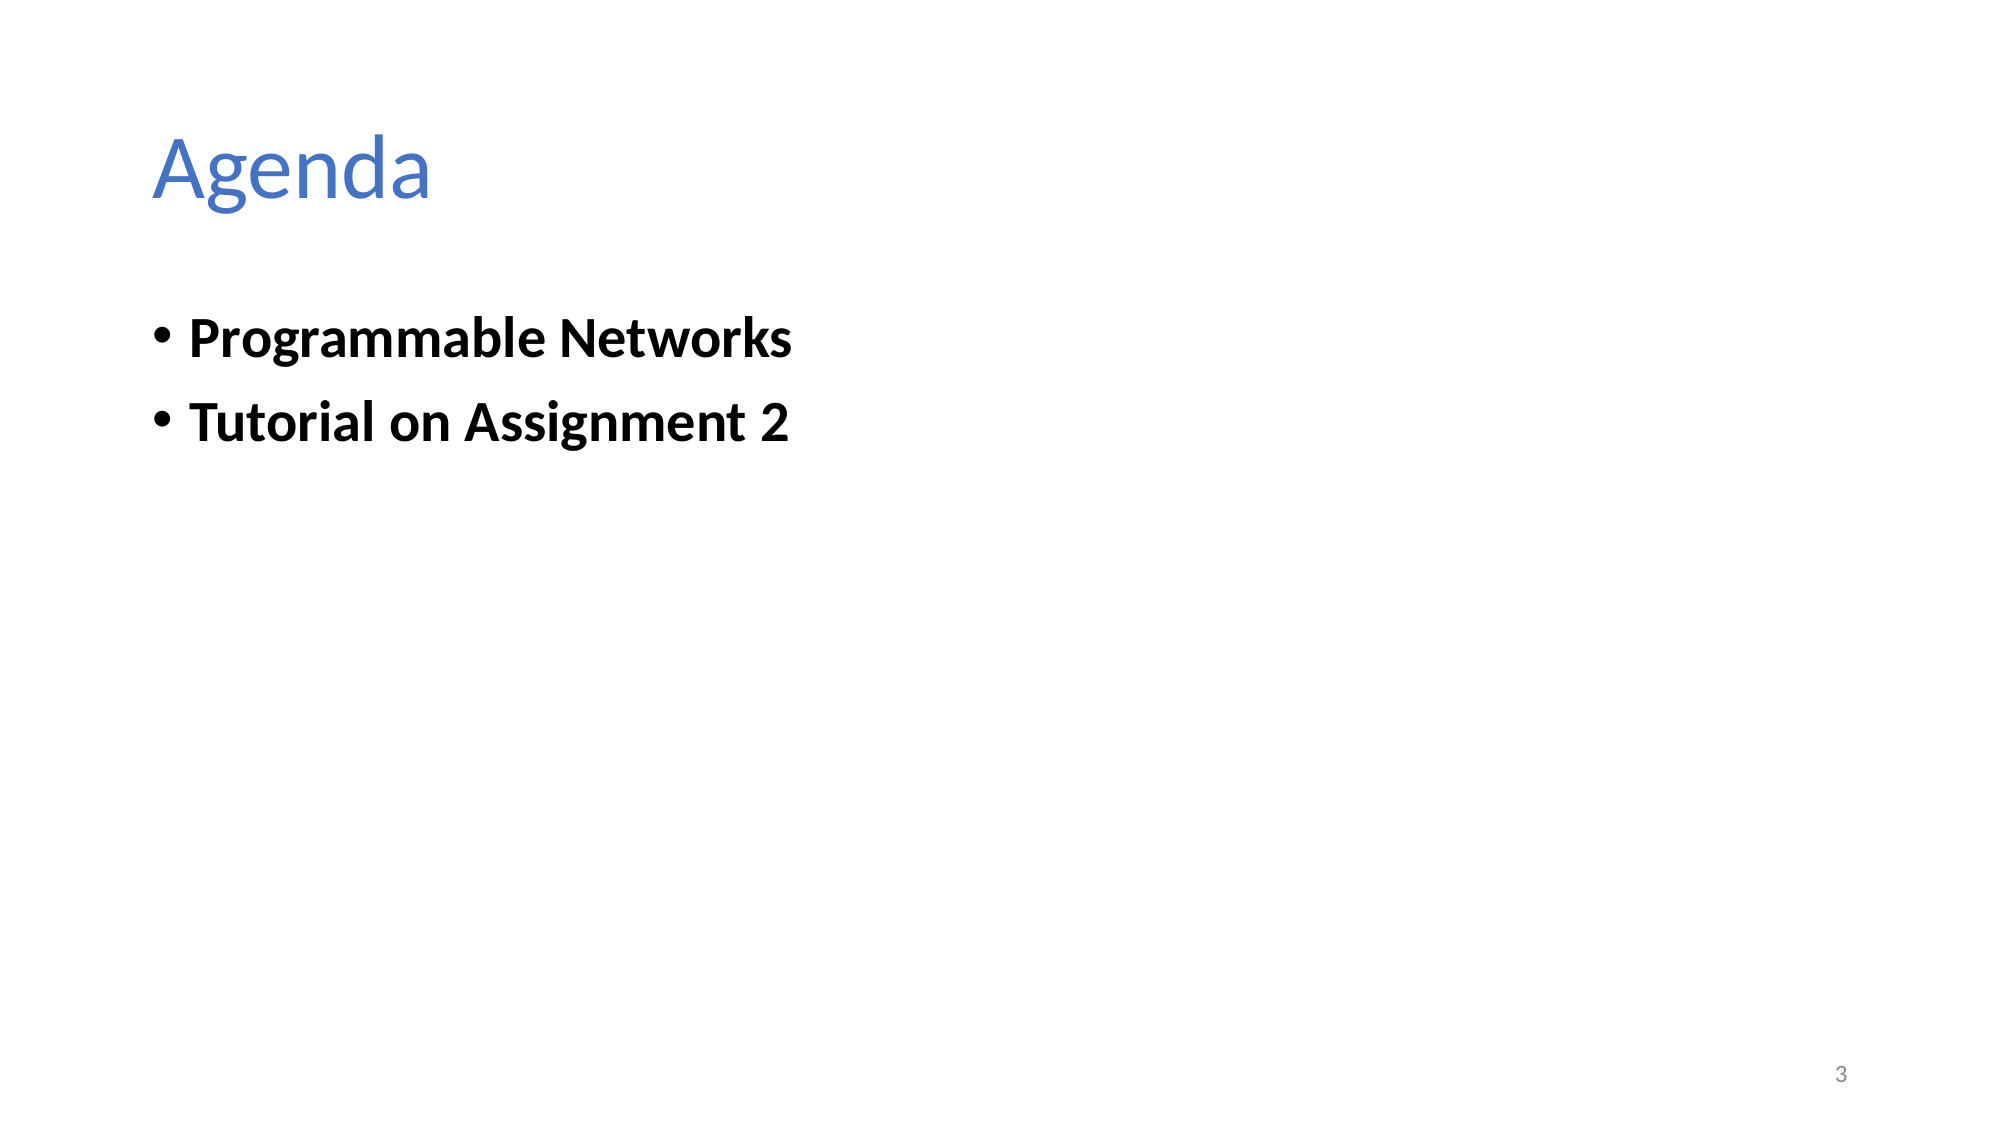

# Agenda
Programmable Networks
Tutorial on Assignment 2
3